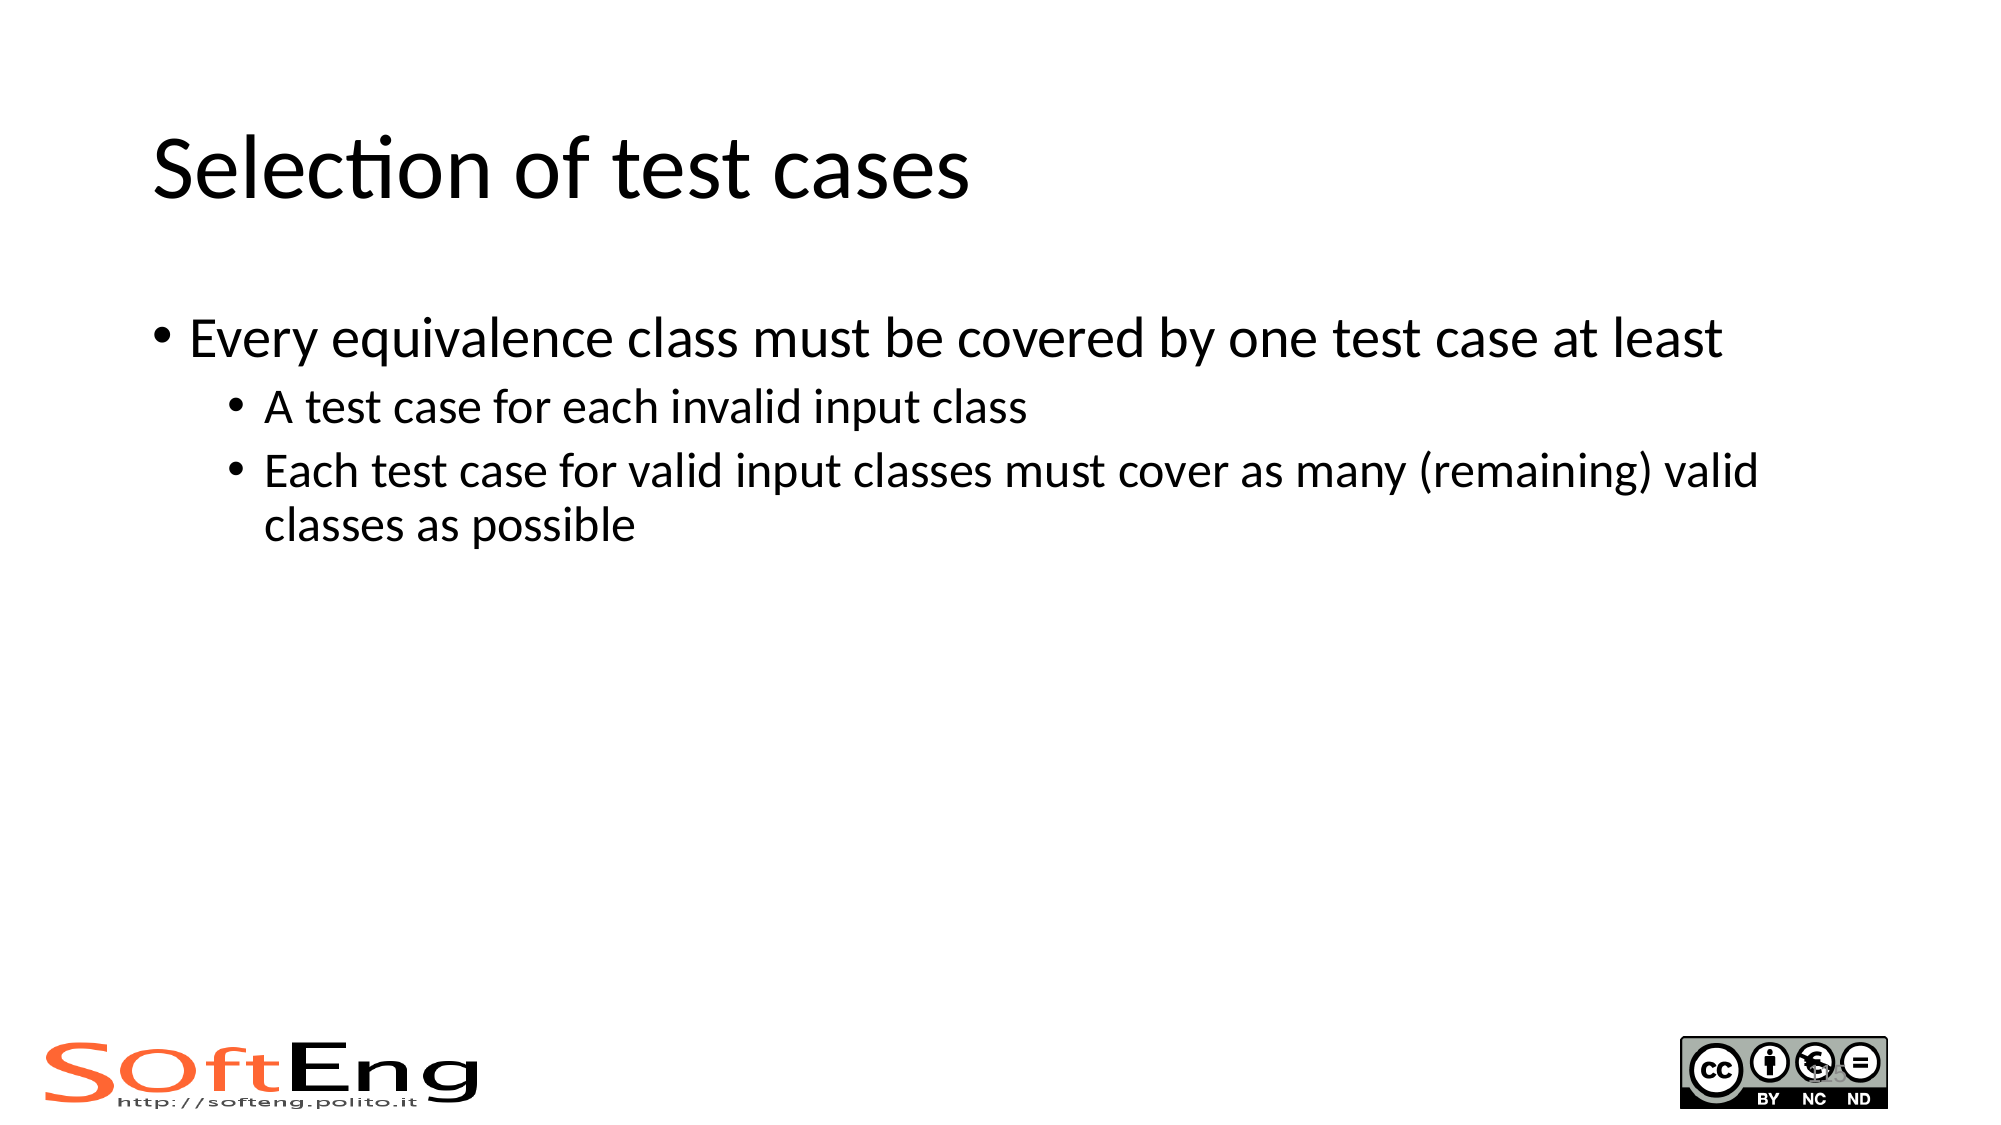

# Selection of test cases
Every equivalence class must be covered by one test case at least
A test case for each invalid input class
Each test case for valid input classes must cover as many (remaining) valid classes as possible
115